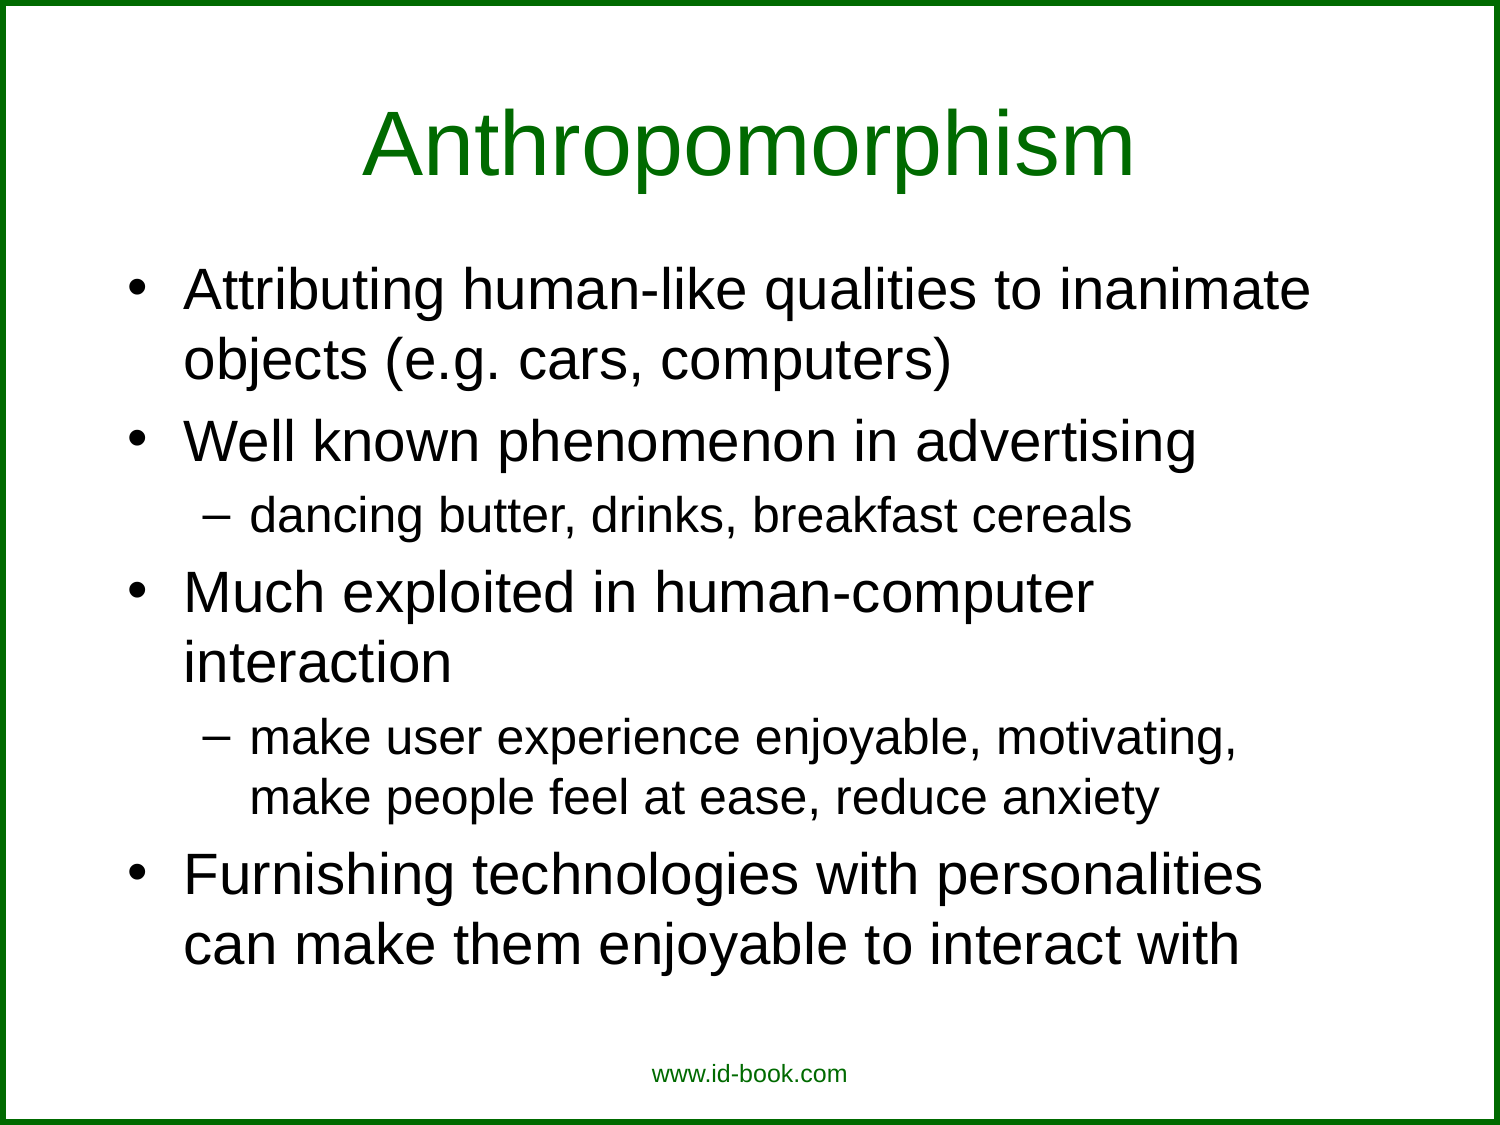

Anthropomorphism
Attributing human-like qualities to inanimate objects (e.g. cars, computers)
Well known phenomenon in advertising
dancing butter, drinks, breakfast cereals
Much exploited in human-computer interaction
make user experience enjoyable, motivating, make people feel at ease, reduce anxiety
Furnishing technologies with personalities can make them enjoyable to interact with
www.id-book.com